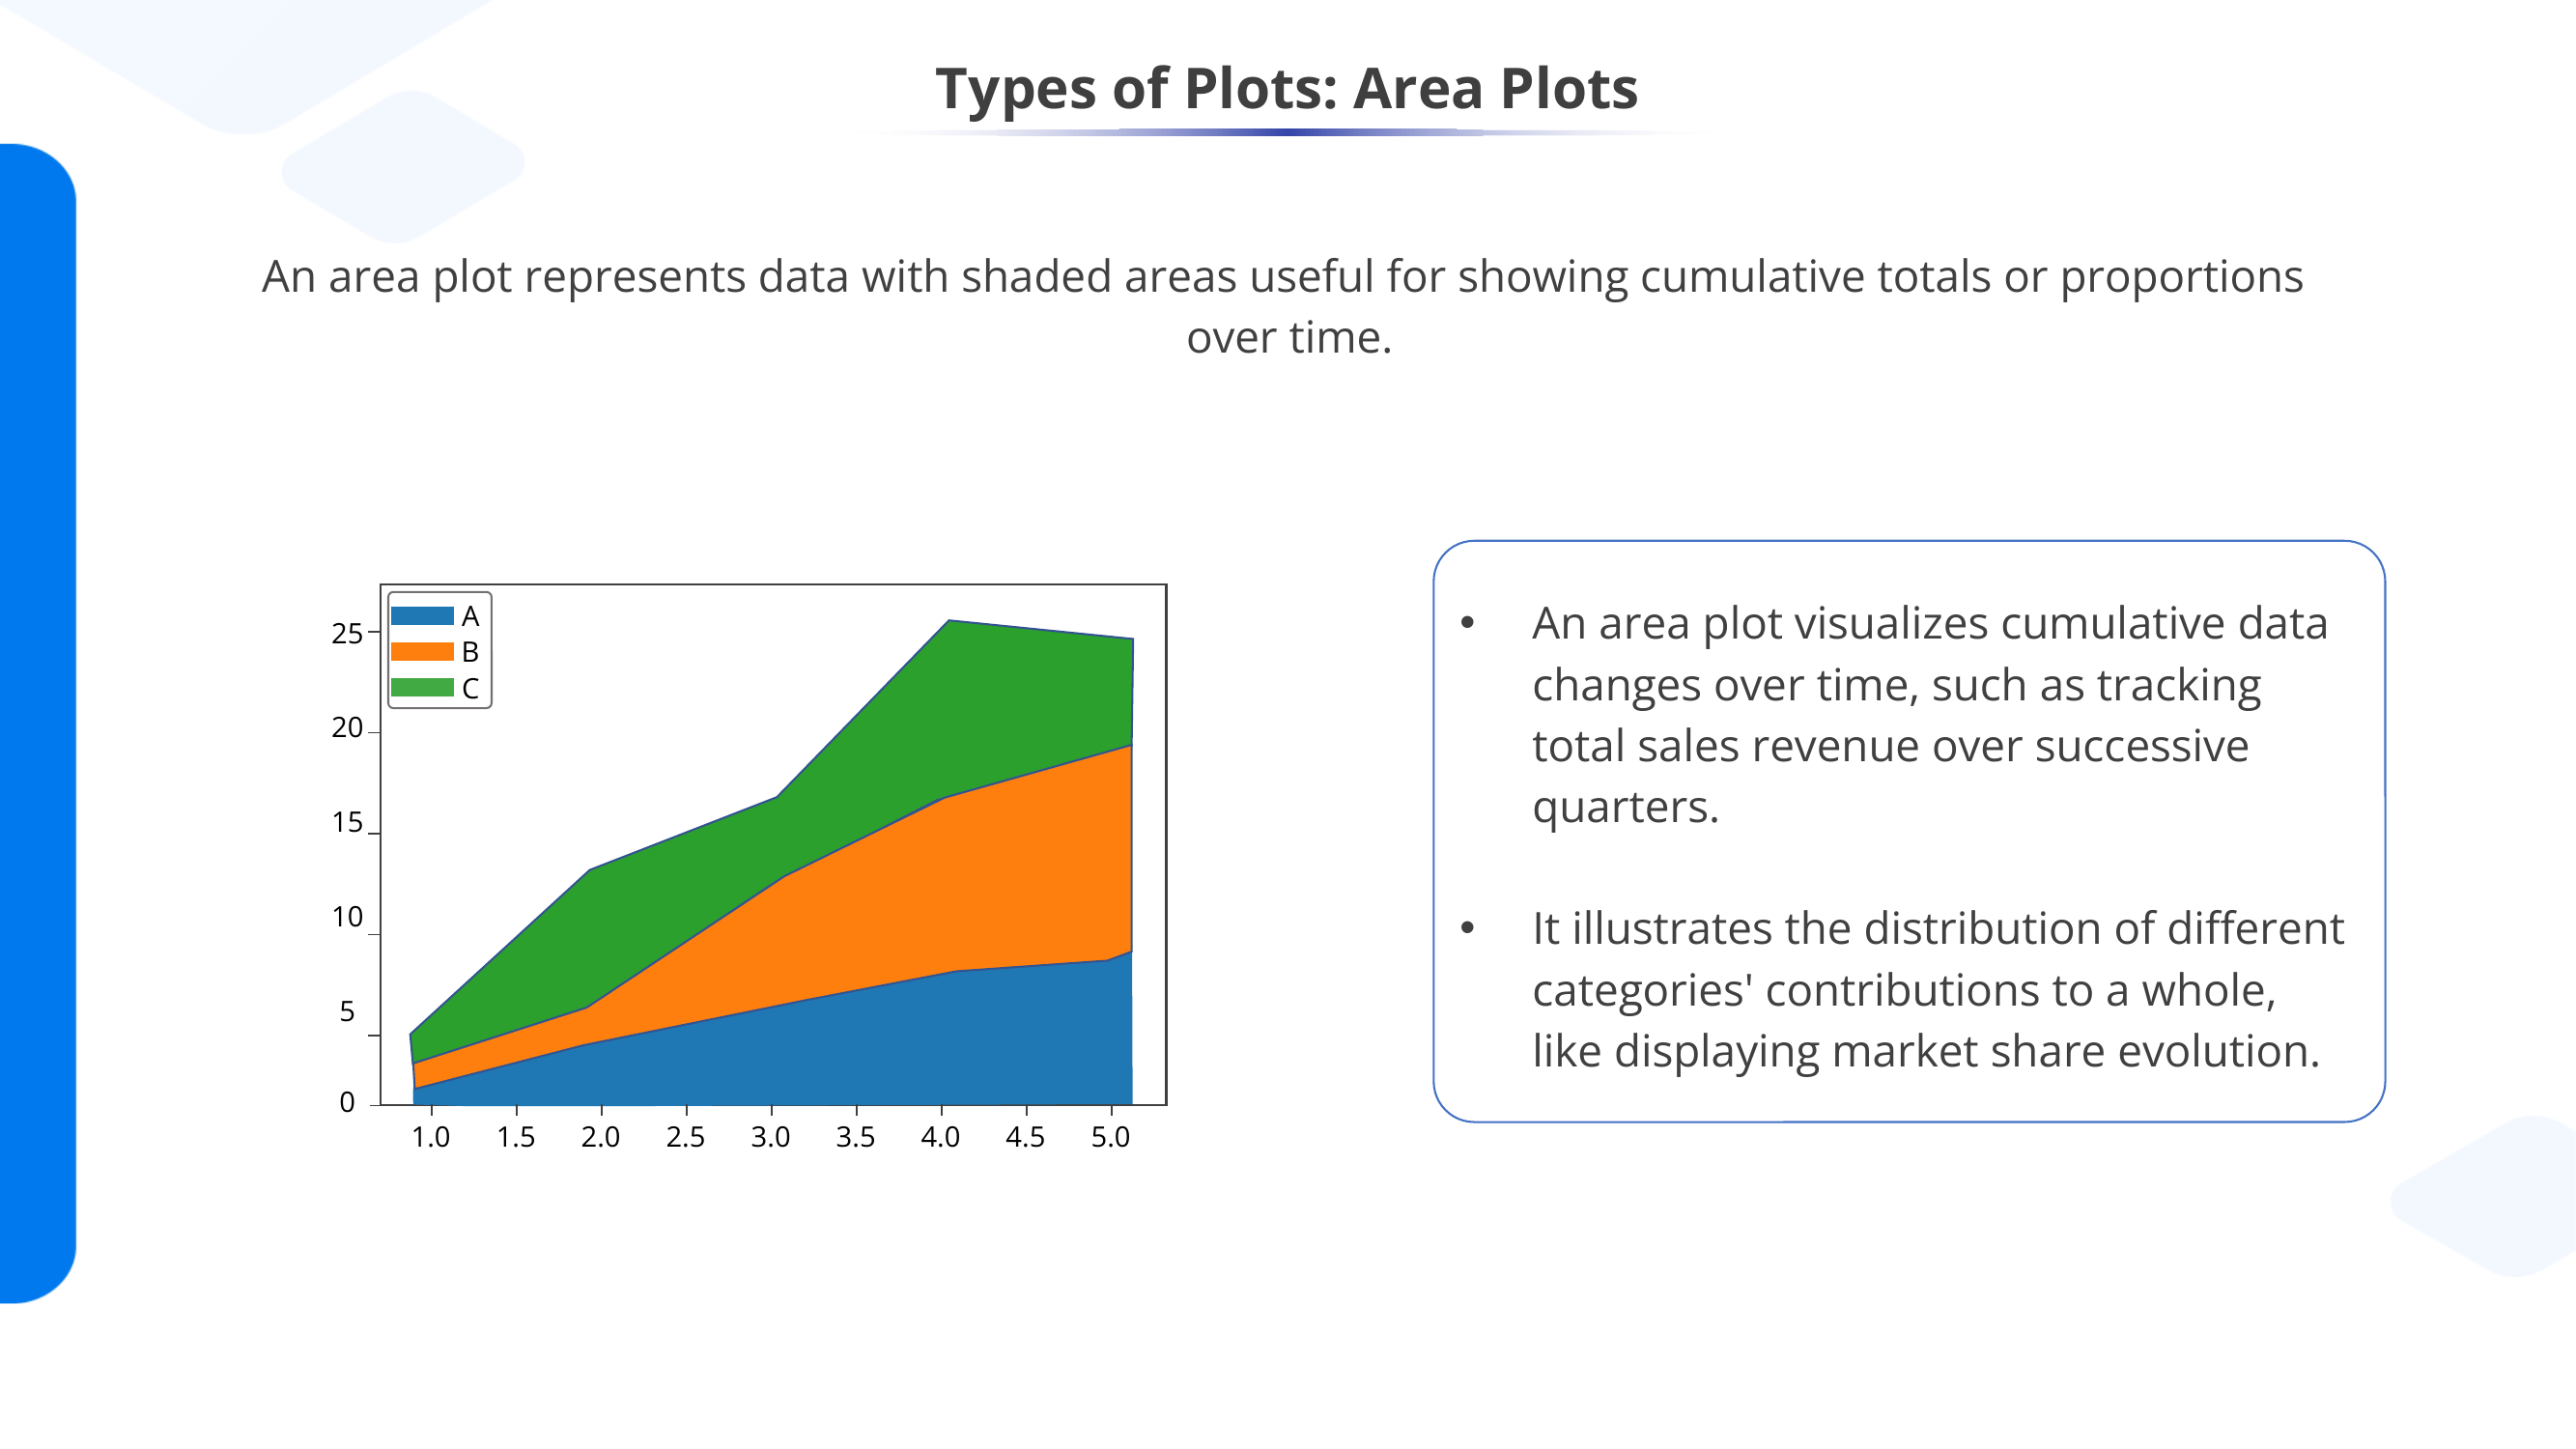

# Types of Plots: Area Plots

An area plot represents data with shaded areas useful for showing cumulative totals or proportions
over time.
An area plot visualizes cumulative data changes over time, such as tracking total sales revenue over successive quarters.

It illustrates the distribution of different categories' contributions to a whole, like displaying market share evolution.

A

25

B

C

20
15
10
5
0
1.0
1.5
2.0
2.5
3.0
3.5
4.0
4.5
5.0